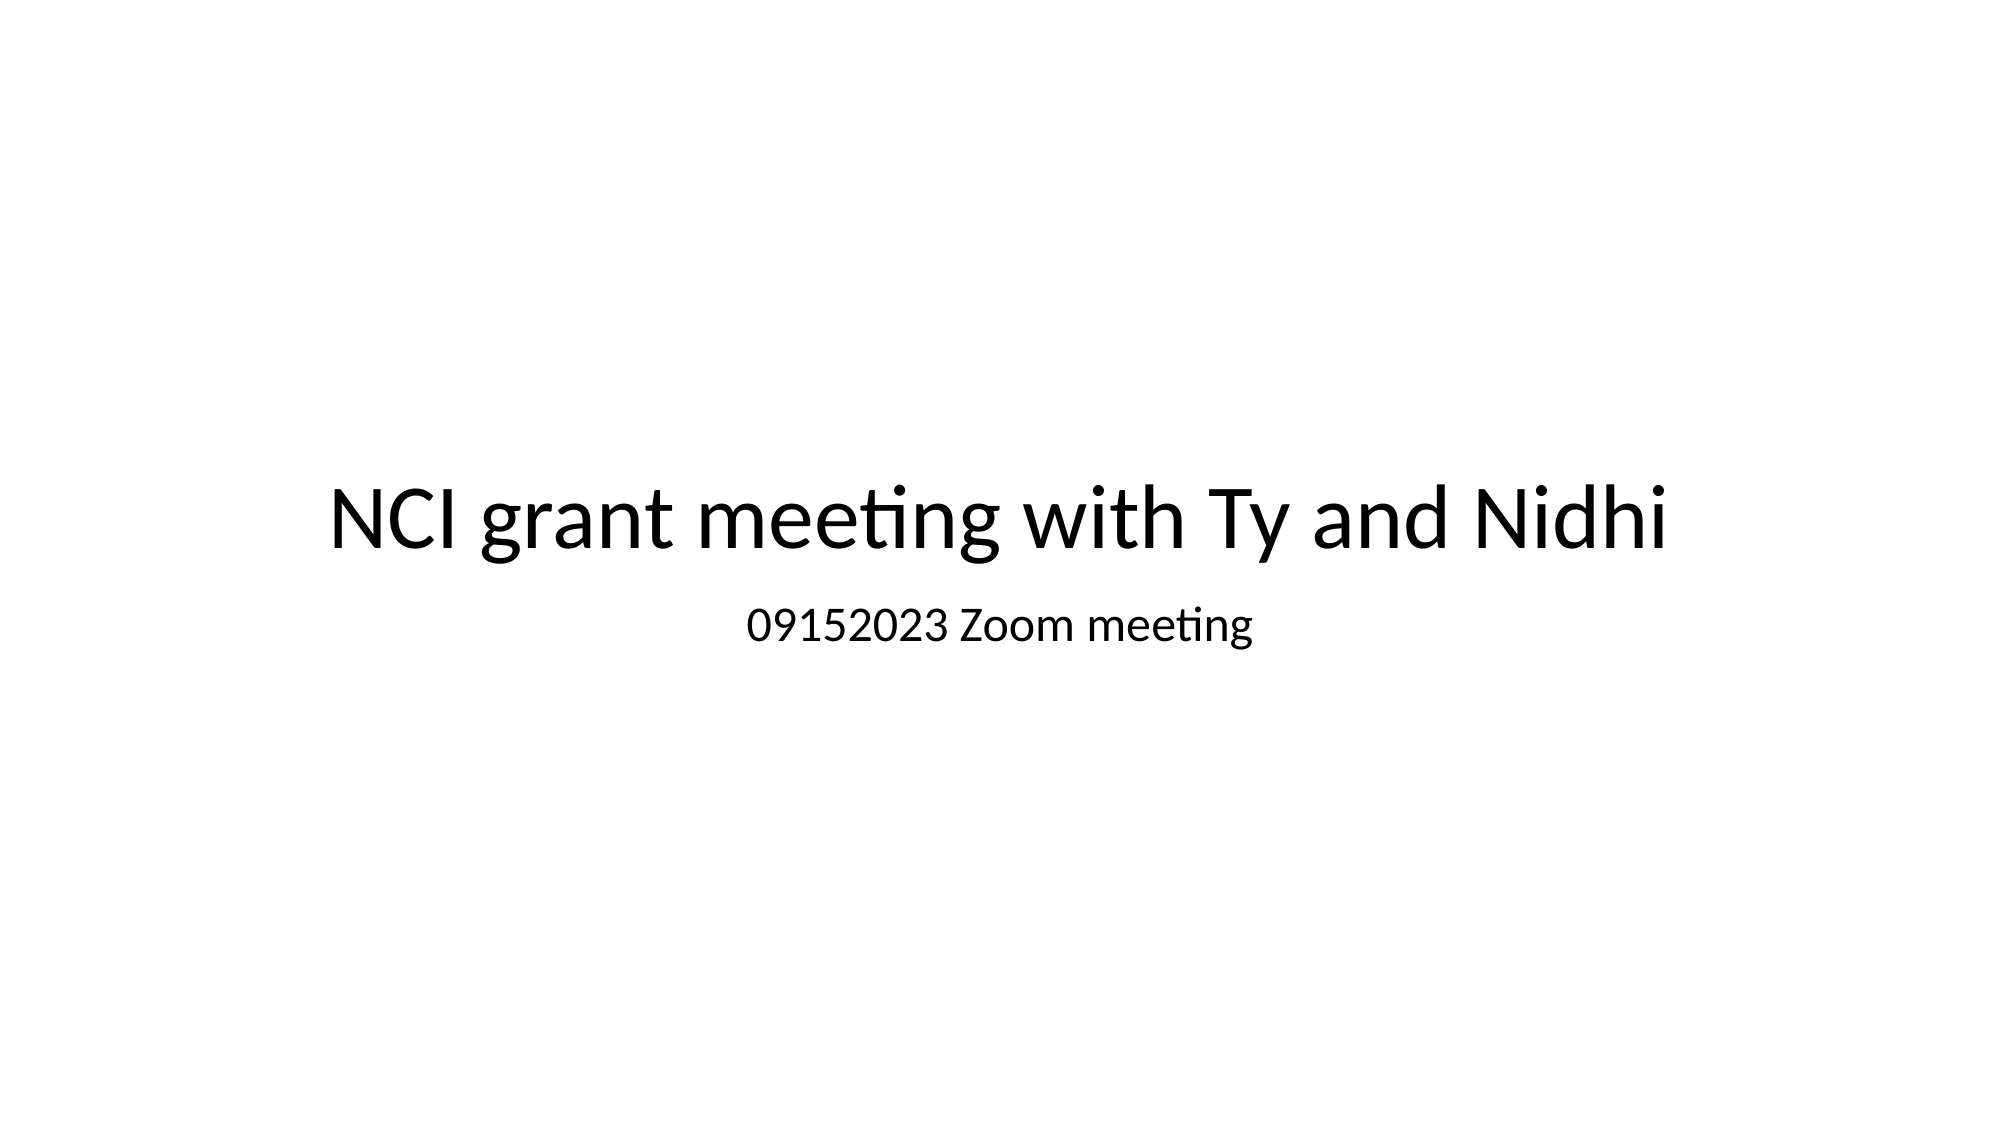

# NCI grant meeting with Ty and Nidhi
09152023 Zoom meeting